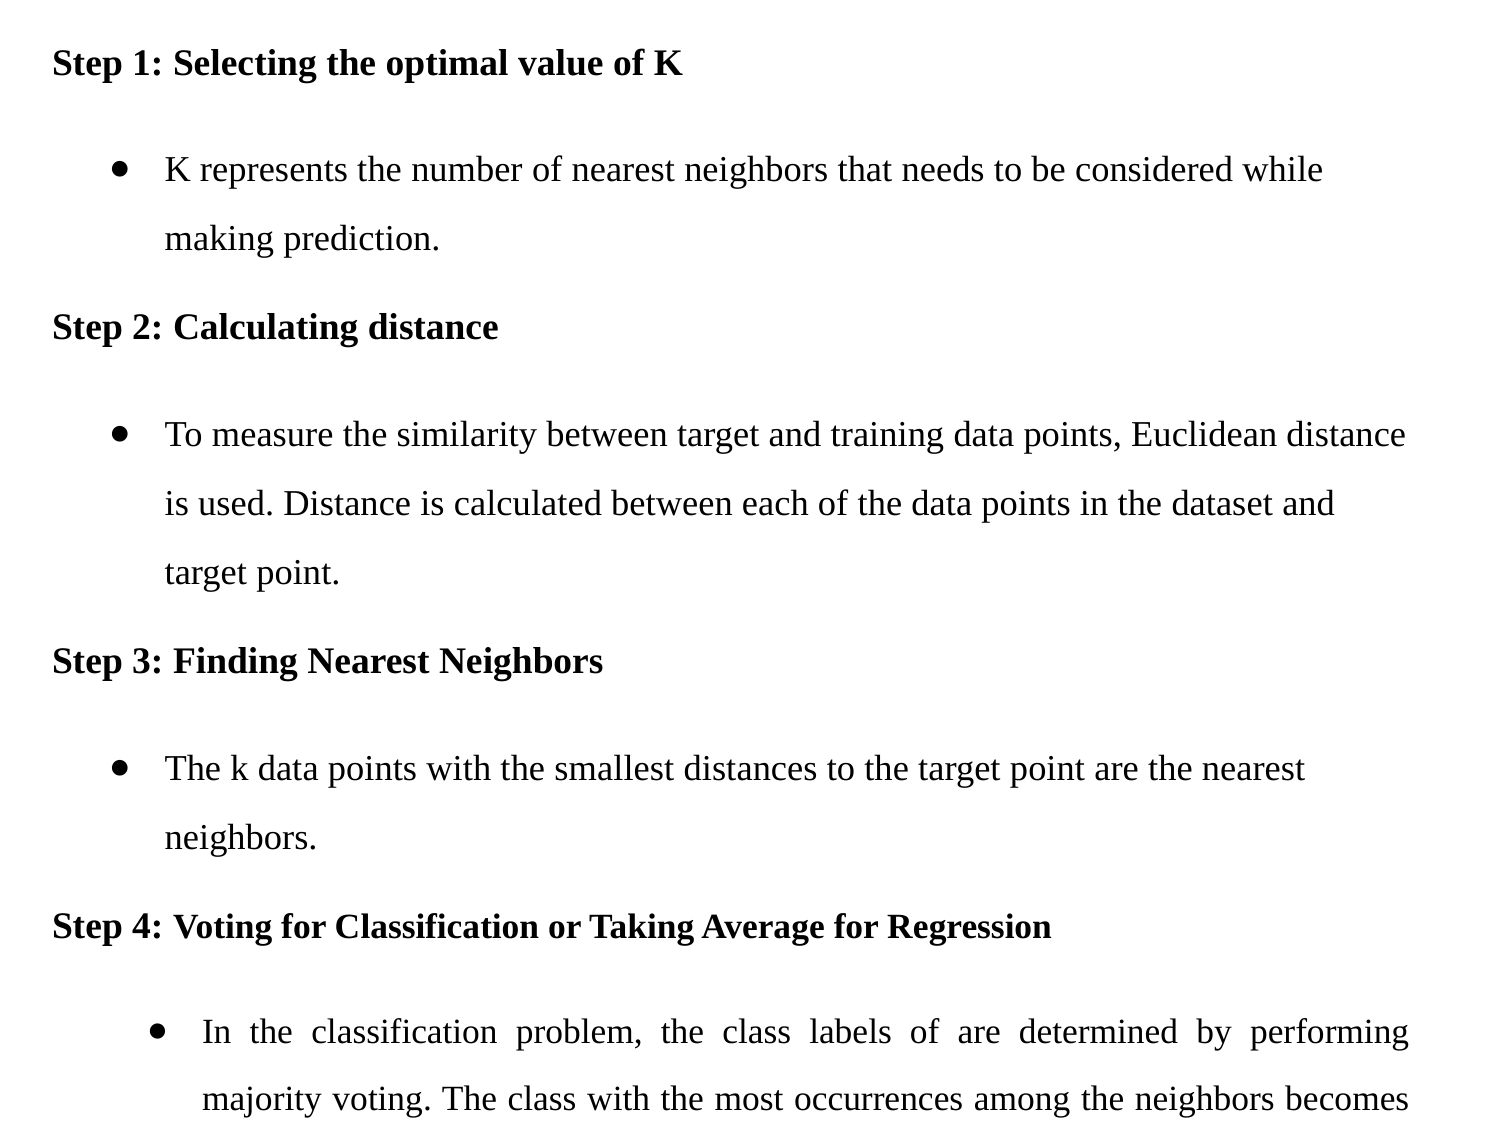

Step 1: Selecting the optimal value of K
K represents the number of nearest neighbors that needs to be considered while making prediction.
Step 2: Calculating distance
To measure the similarity between target and training data points, Euclidean distance is used. Distance is calculated between each of the data points in the dataset and target point.
Step 3: Finding Nearest Neighbors
The k data points with the smallest distances to the target point are the nearest neighbors.
Step 4: Voting for Classification or Taking Average for Regression
In the classification problem, the class labels of are determined by performing majority voting. The class with the most occurrences among the neighbors becomes the predicted class for the target data point.